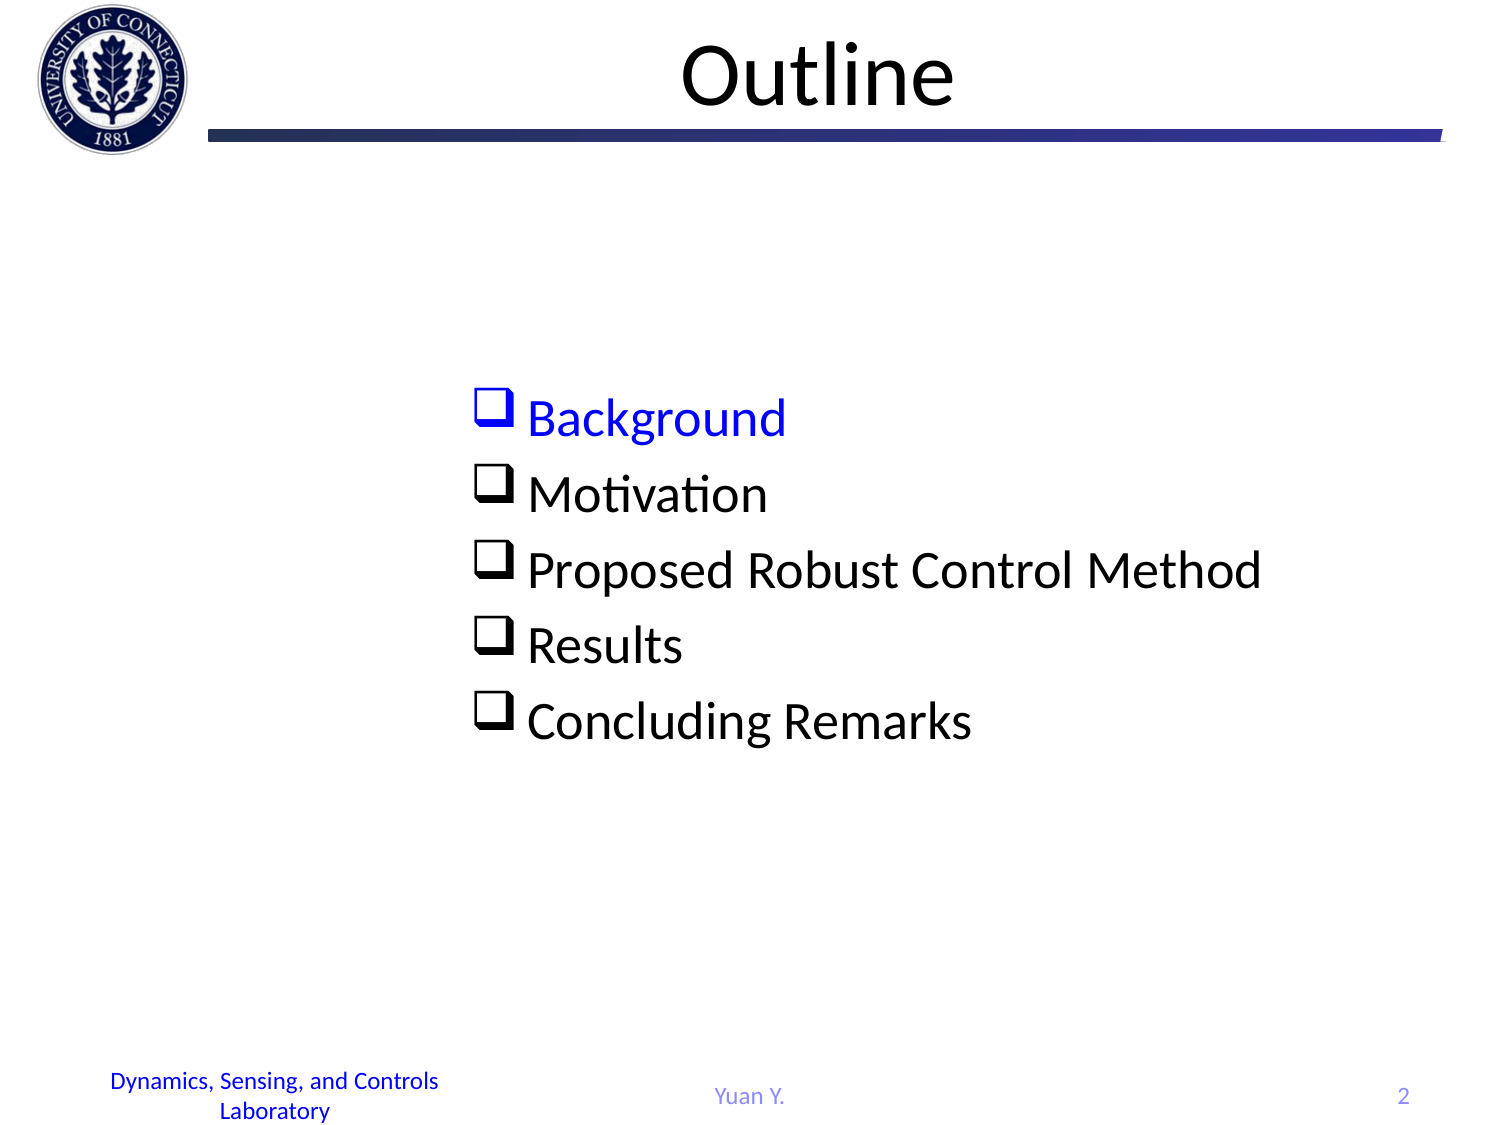

# Outline
Background
Motivation
Proposed Robust Control Method
Results
Concluding Remarks
Yuan Y.
2